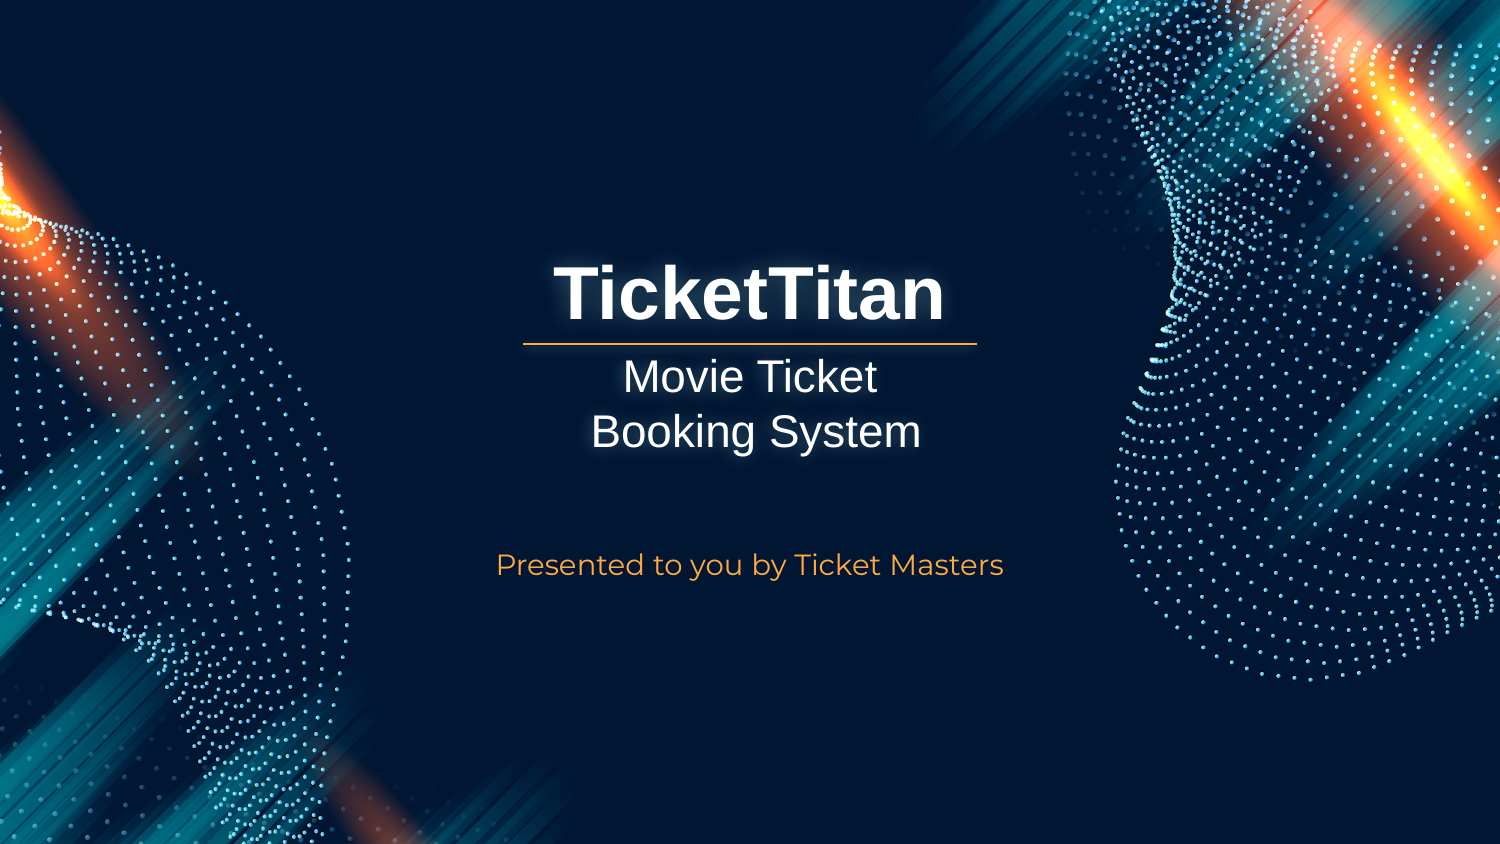

# TicketTitan
Movie Ticket
 Booking System
Presented to you by Ticket Masters